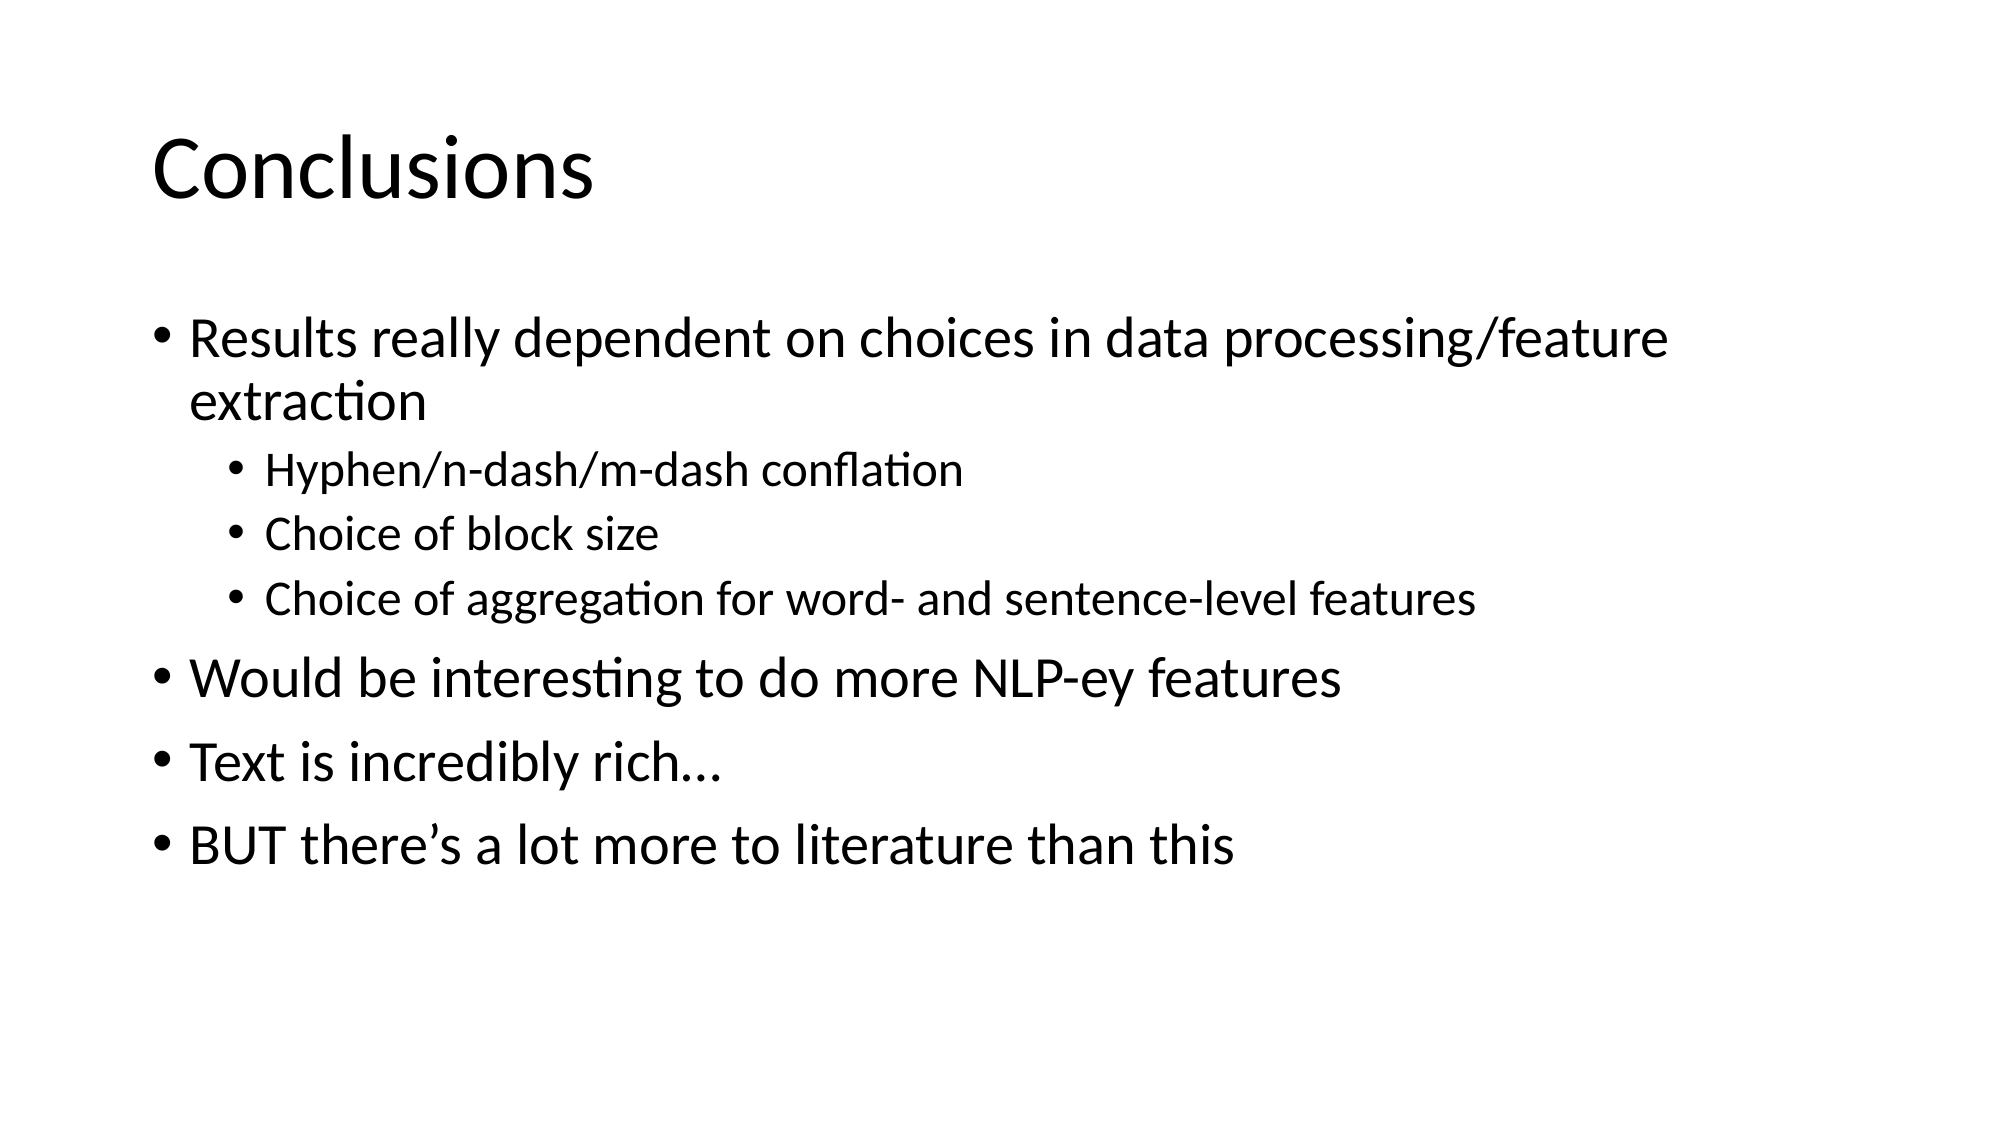

# Conclusions
Results really dependent on choices in data processing/feature extraction
Hyphen/n-dash/m-dash conflation
Choice of block size
Choice of aggregation for word- and sentence-level features
Would be interesting to do more NLP-ey features
Text is incredibly rich…
BUT there’s a lot more to literature than this